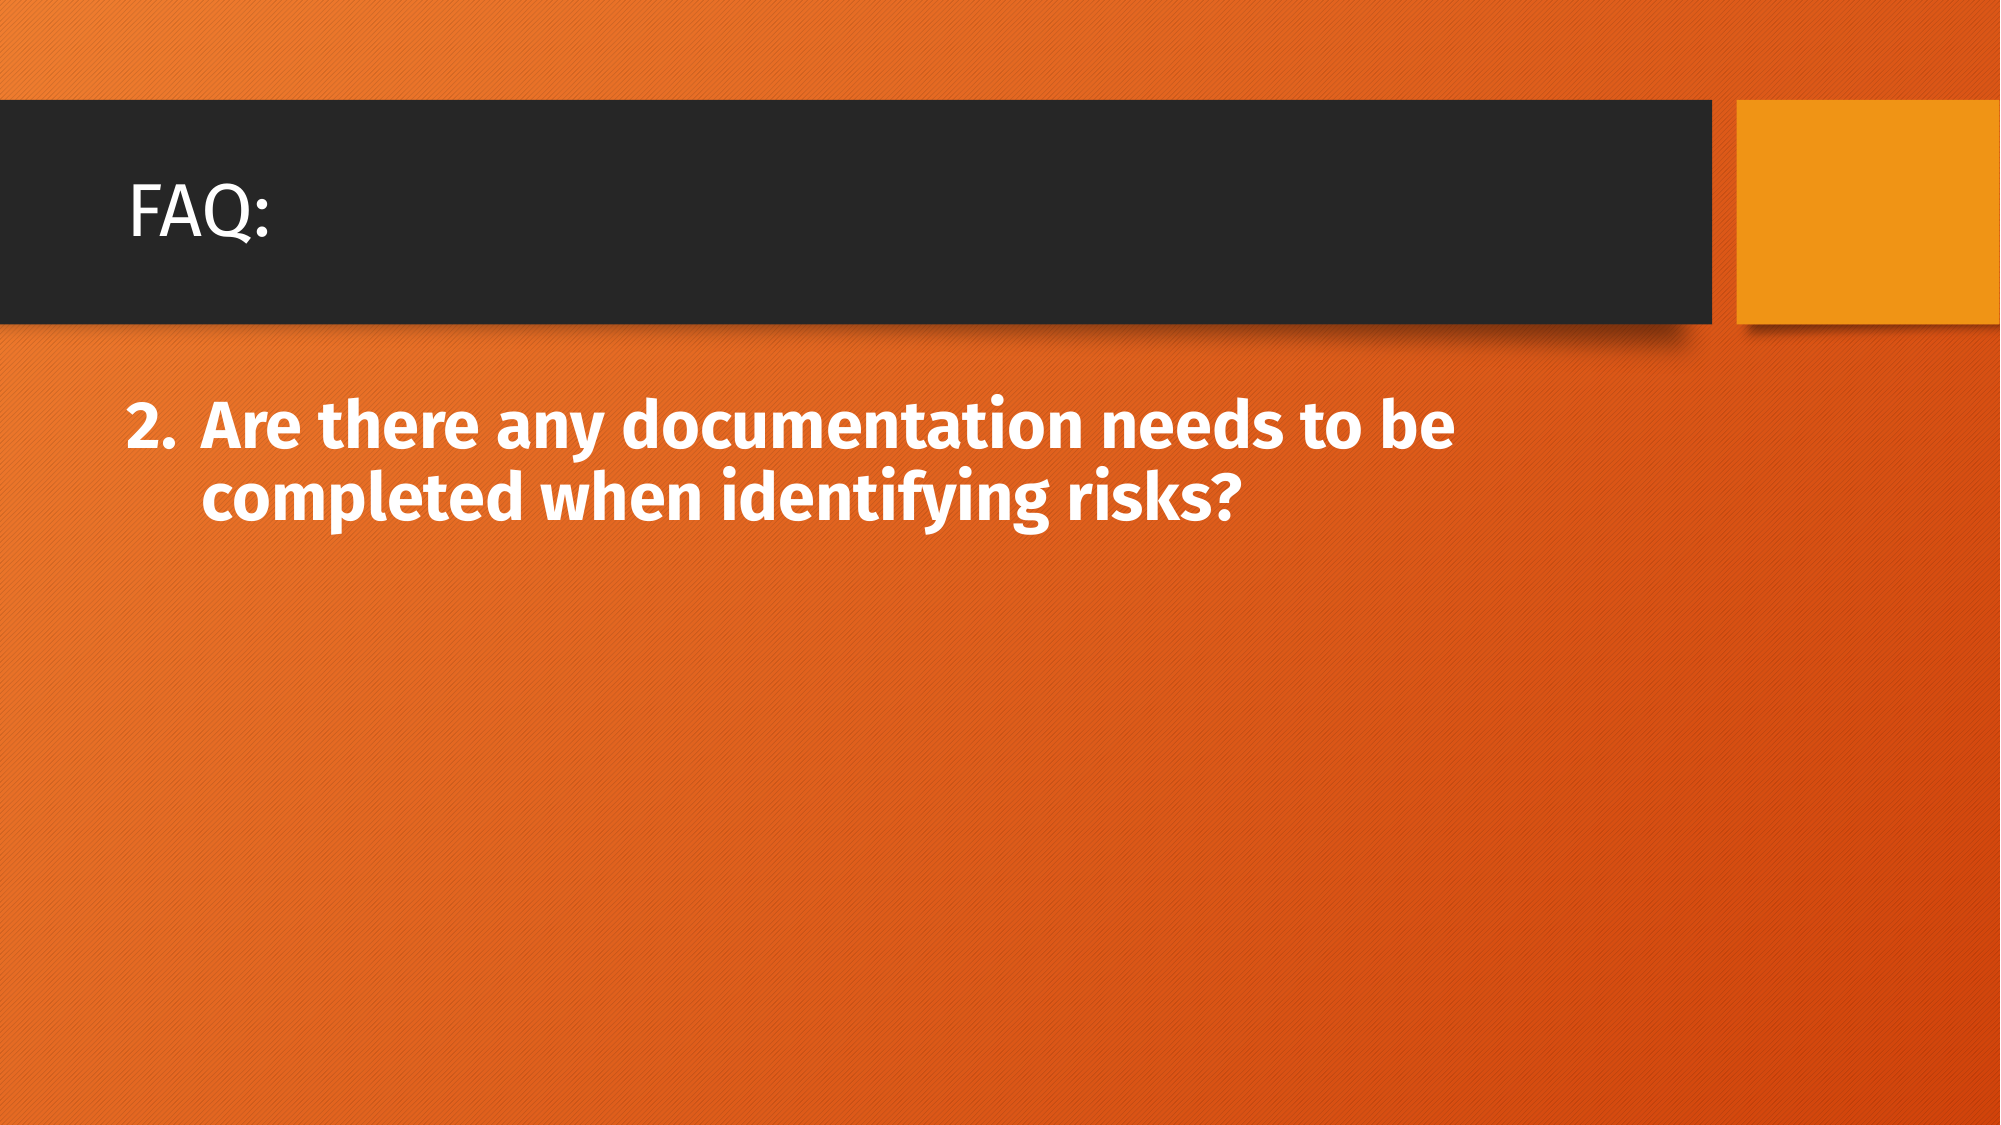

# FAQ:
Are there any documentation needs to be completed when identifying risks?